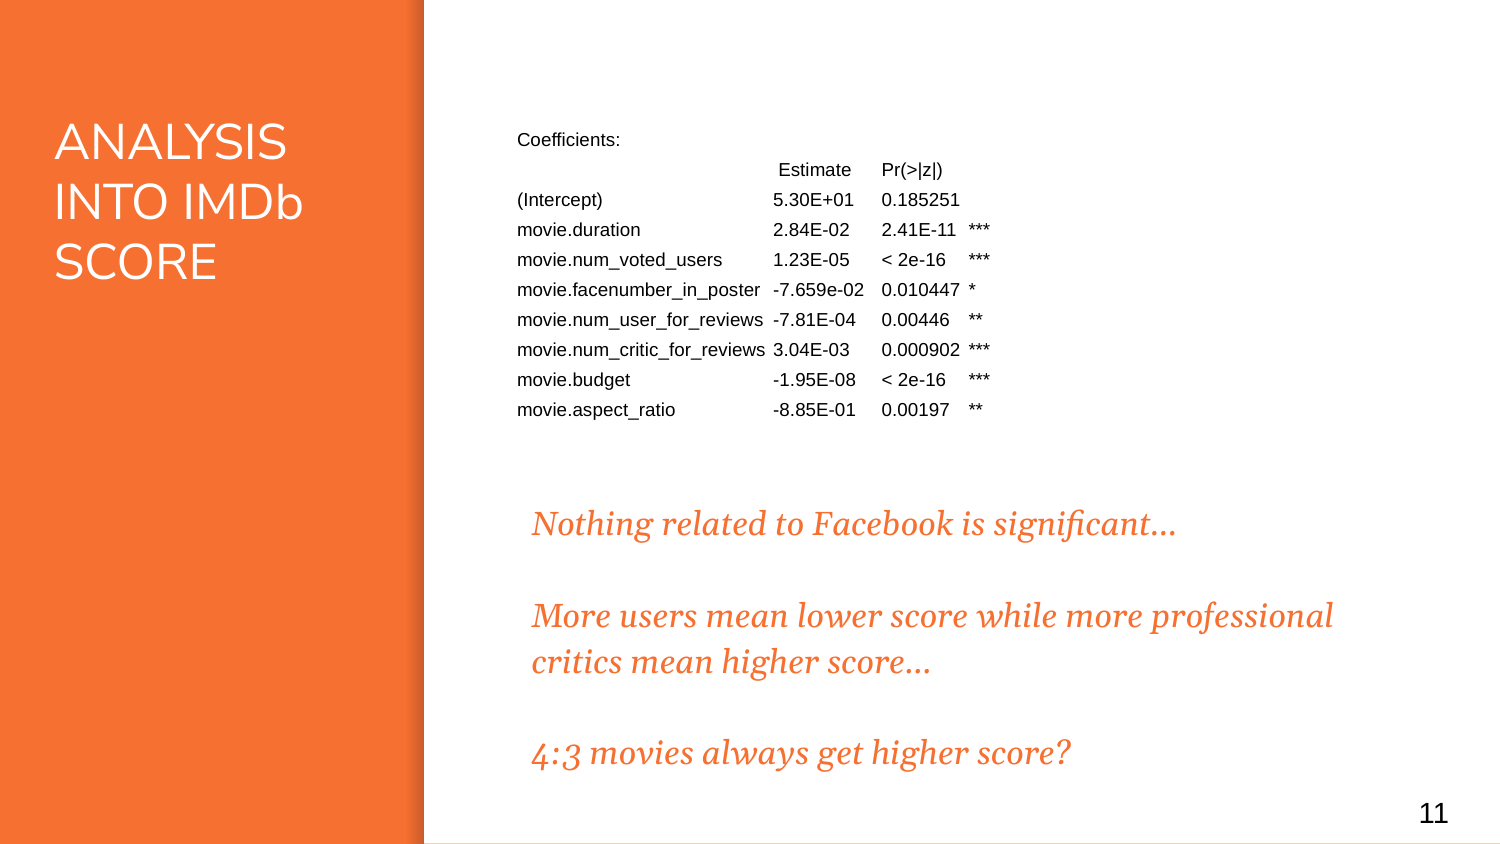

# ANALYSIS INTO IMDb SCORE
| Coefficients: |  |  |  |
| --- | --- | --- | --- |
|  | Estimate | Pr(>|z|) |  |
| (Intercept) | 5.30E+01 | 0.185251 |  |
| movie.duration | 2.84E-02 | 2.41E-11 | \*\*\* |
| movie.num\_voted\_users | 1.23E-05 | < 2e-16 | \*\*\* |
| movie.facenumber\_in\_poster | -7.659e-02 | 0.010447 | \* |
| movie.num\_user\_for\_reviews | -7.81E-04 | 0.00446 | \*\* |
| movie.num\_critic\_for\_reviews | 3.04E-03 | 0.000902 | \*\*\* |
| movie.budget | -1.95E-08 | < 2e-16 | \*\*\* |
| movie.aspect\_ratio | -8.85E-01 | 0.00197 | \*\* |
Nothing related to Facebook is significant…

More users mean lower score while more professional critics mean higher score…

4:3 movies always get higher score?
11